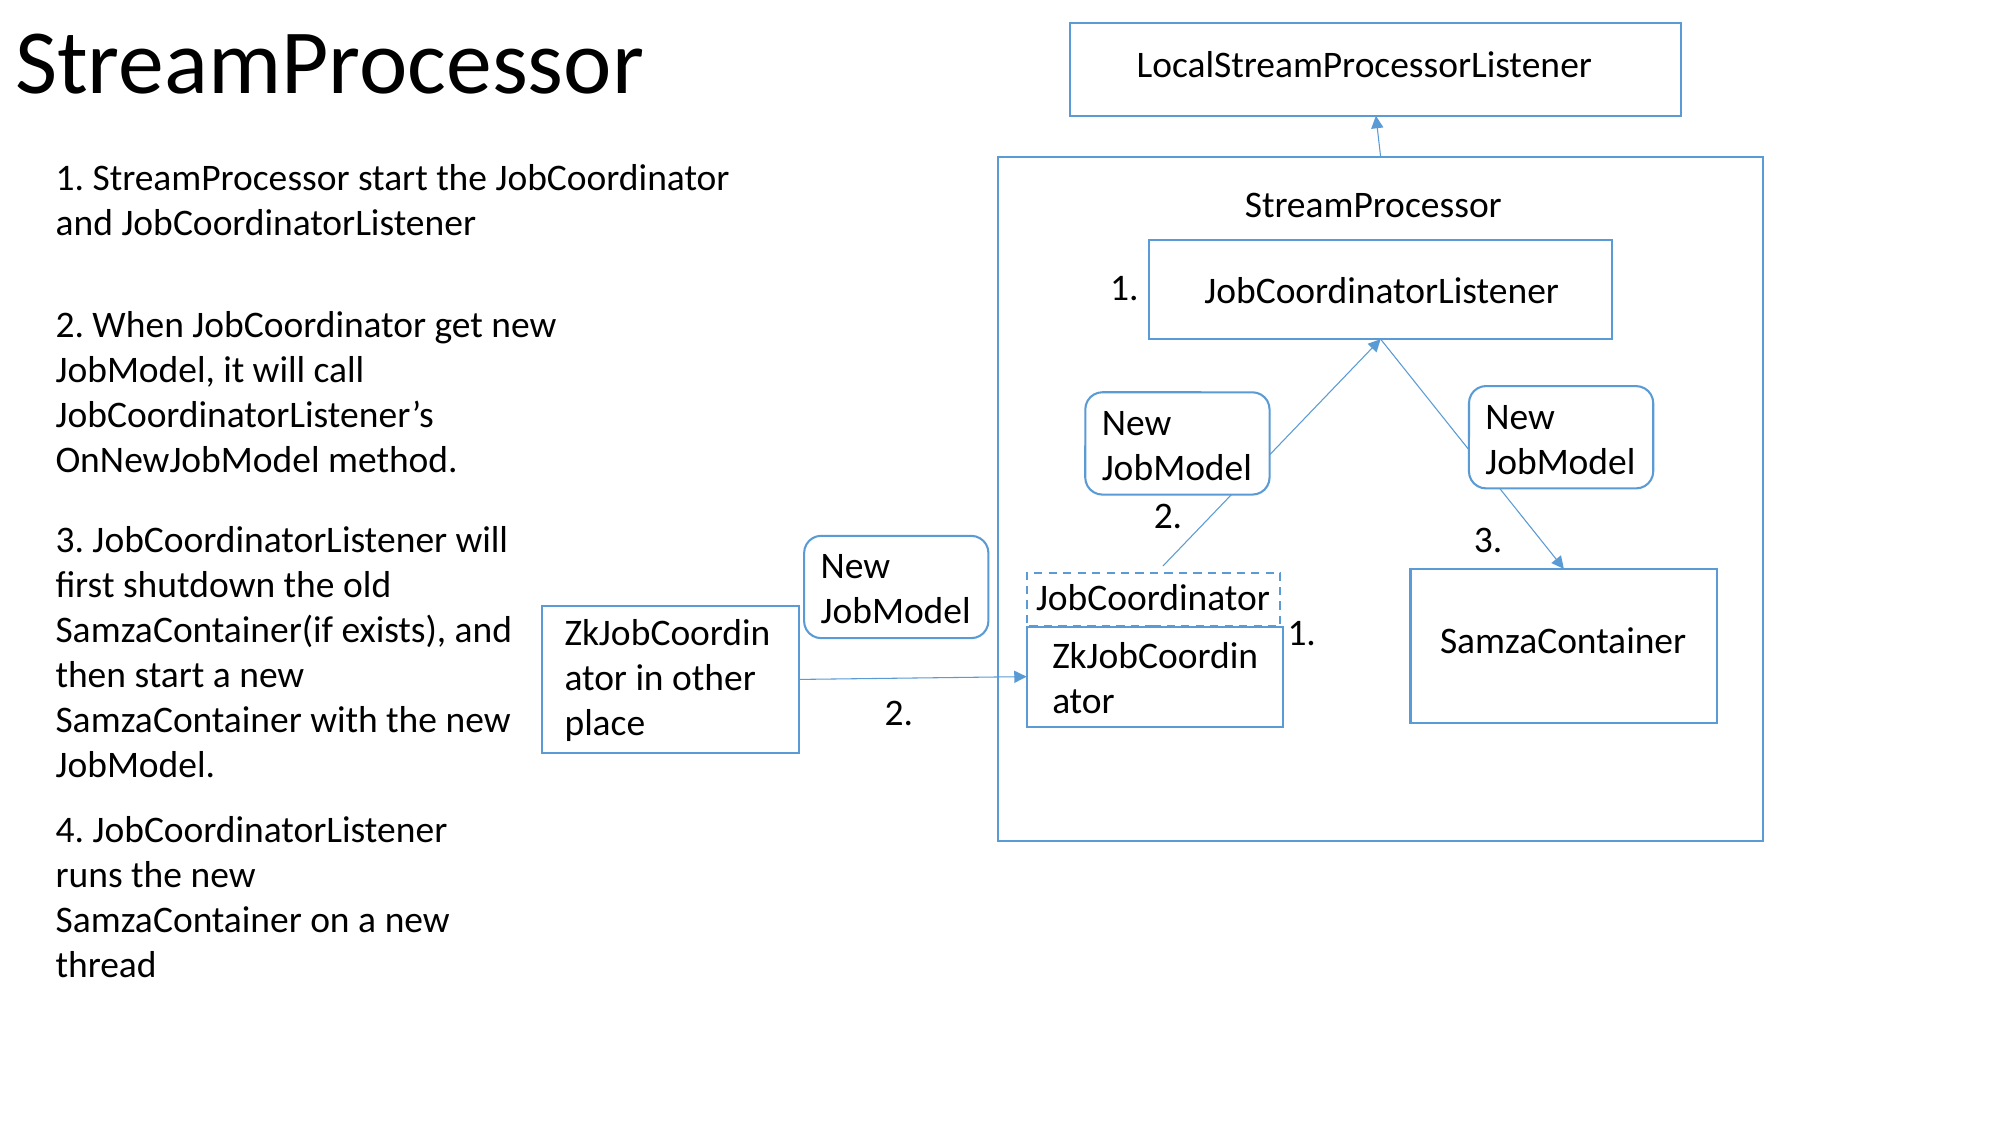

# StreamProcessor

LocalStreamProcessorListener
1. StreamProcessor start the JobCoordinator and JobCoordinatorListener

StreamProcessor

1.
JobCoordinatorListener
2. When JobCoordinator get new JobModel, it will call JobCoordinatorListener’s OnNewJobModel method.
New JobModel

New JobModel

2.
3.
3. JobCoordinatorListener will first shutdown the old SamzaContainer(if exists), and then start a new SamzaContainer with the new JobModel.
New JobModel

JobCoordinator

ZkJobCoordinator in other place
1.

SamzaContainer
ZkJobCoordinator

2.
4. JobCoordinatorListener runs the new SamzaContainer on a new thread